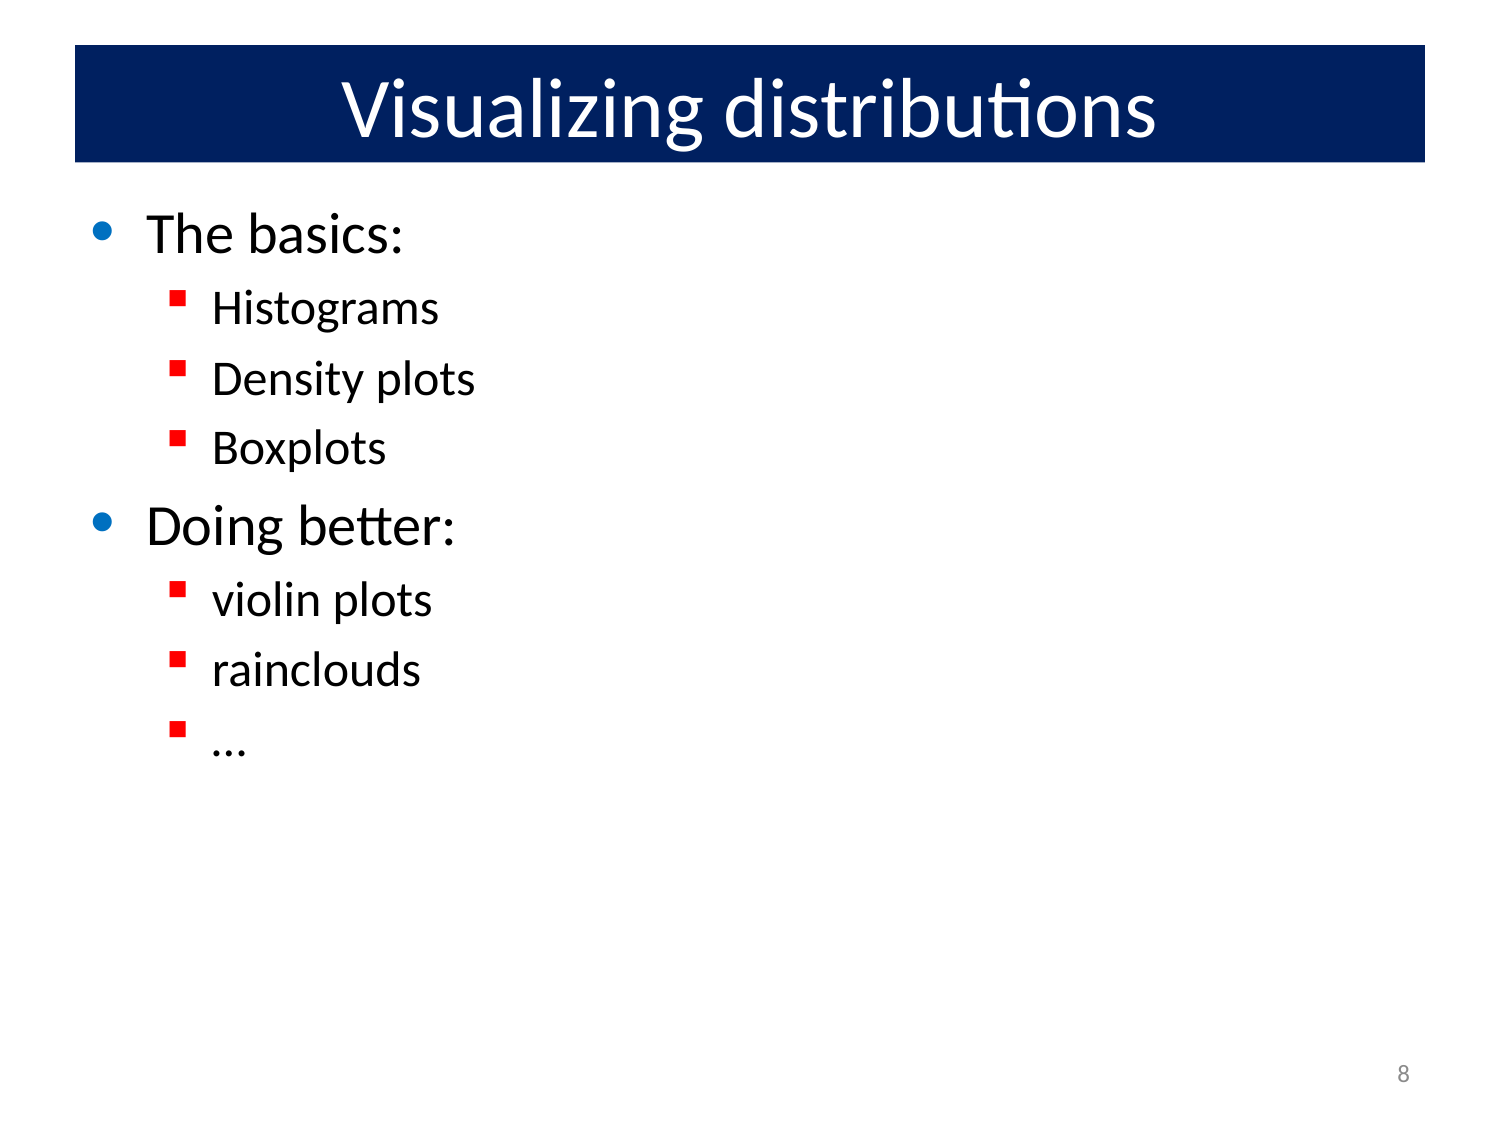

# Visualizing distributions
The basics:
Histograms
Density plots
Boxplots
Doing better:
violin plots
rainclouds
…
8